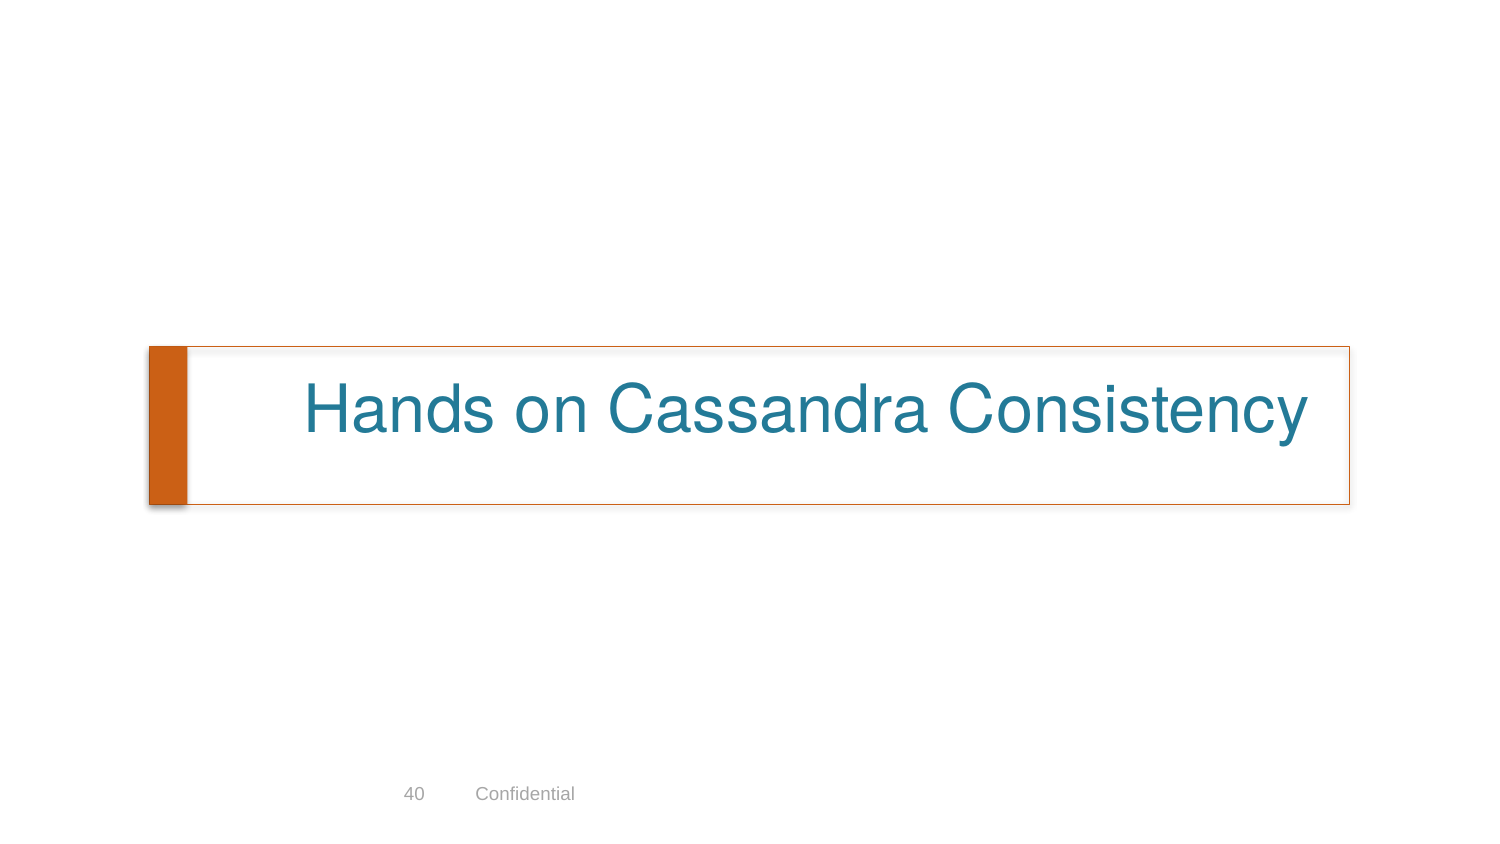

# Hands on Cassandra Consistency

40
Confidential